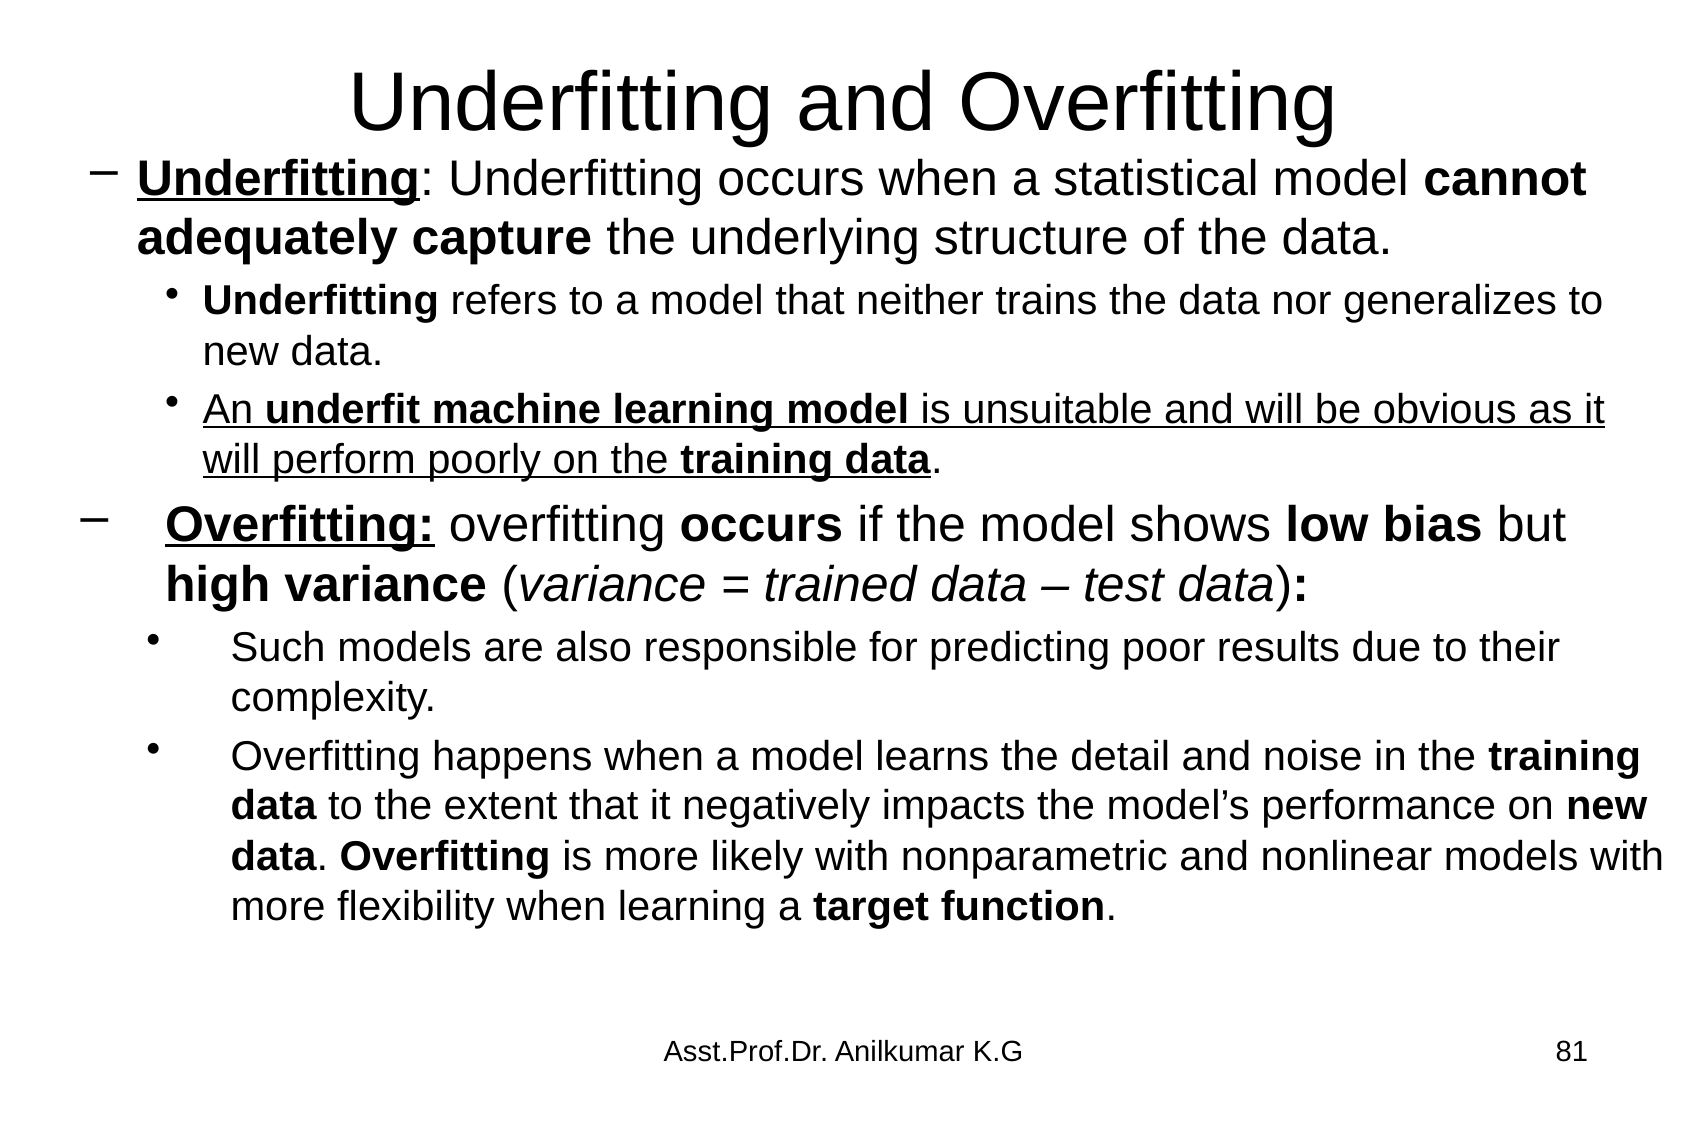

# Underfitting and Overfitting
Underﬁtting: Underfitting occurs when a statistical model cannot adequately capture the underlying structure of the data.
Underfitting refers to a model that neither trains the data nor generalizes to new data.
An underfit machine learning model is unsuitable and will be obvious as it will perform poorly on the training data.
Overfitting: overfitting occurs if the model shows low bias but high variance (variance = trained data – test data):
Such models are also responsible for predicting poor results due to their complexity.
Overfitting happens when a model learns the detail and noise in the training data to the extent that it negatively impacts the model’s performance on new data. Overfitting is more likely with nonparametric and nonlinear models with more flexibility when learning a target function.

Asst.Prof.Dr. Anilkumar K.G
81